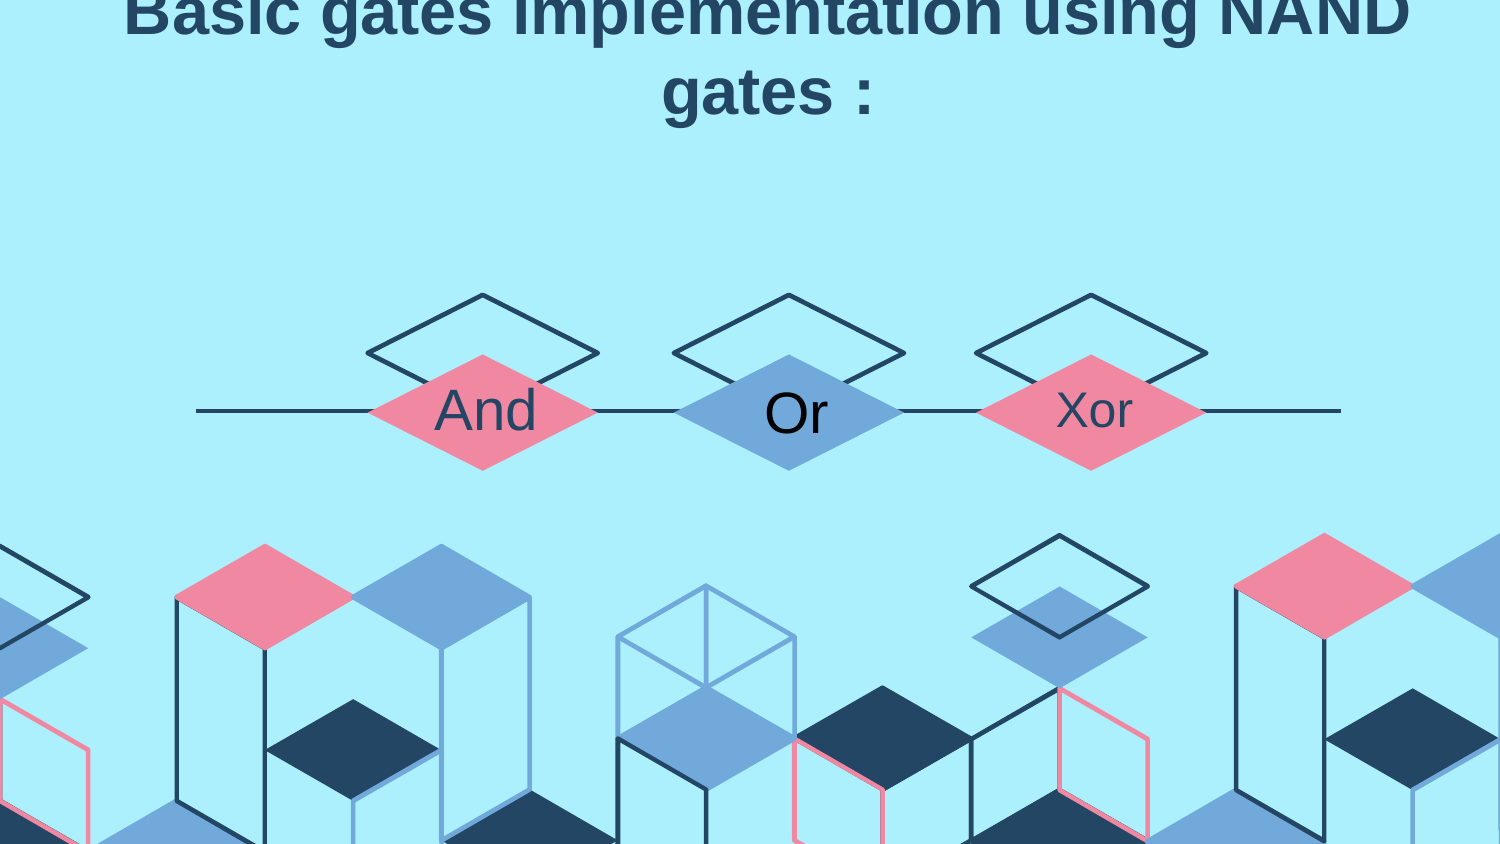

# Basic gates implementation using NAND gates :

And
Xor
Or